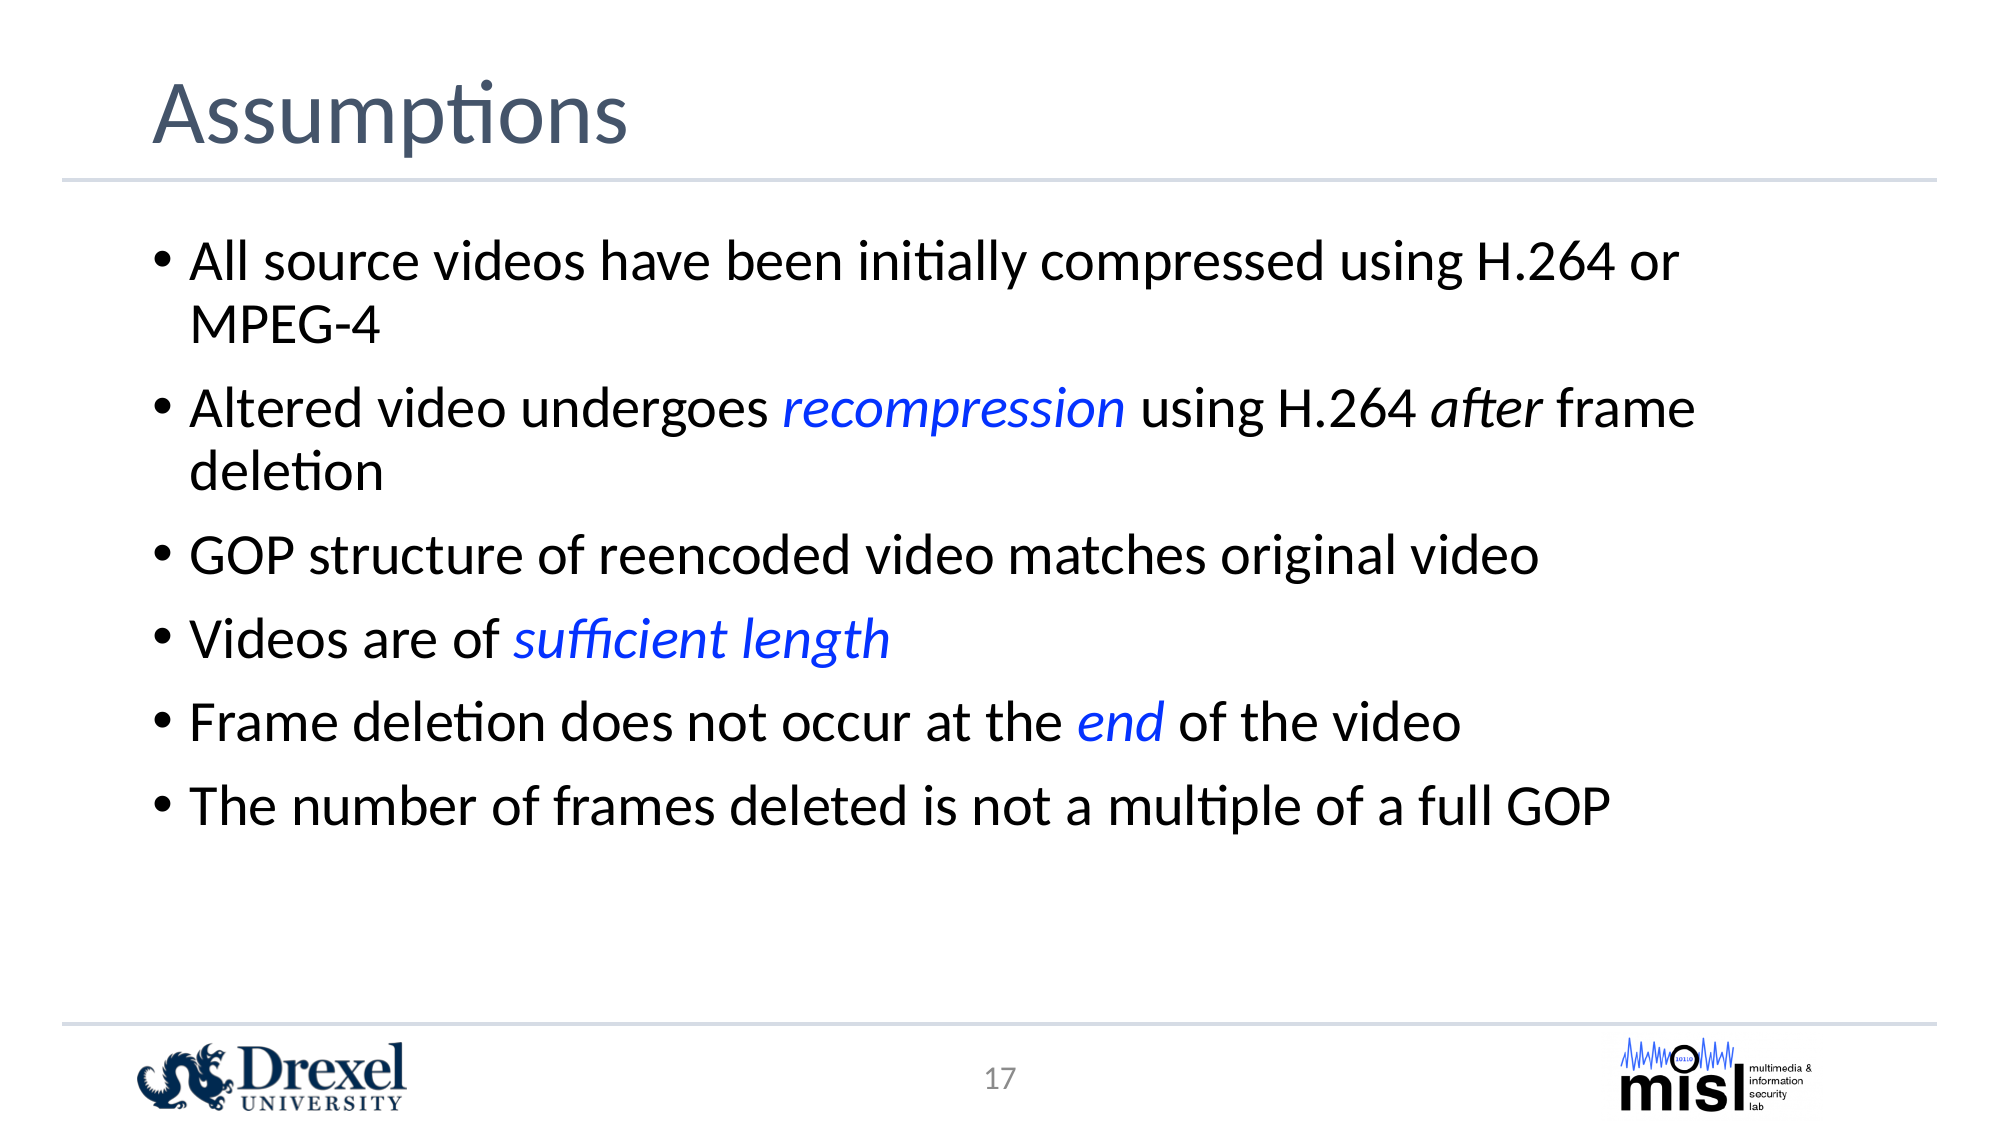

# Assumptions
All source videos have been initially compressed using H.264 or MPEG-4
Altered video undergoes recompression using H.264 after frame deletion
GOP structure of reencoded video matches original video
Videos are of sufficient length
Frame deletion does not occur at the end of the video
The number of frames deleted is not a multiple of a full GOP

17